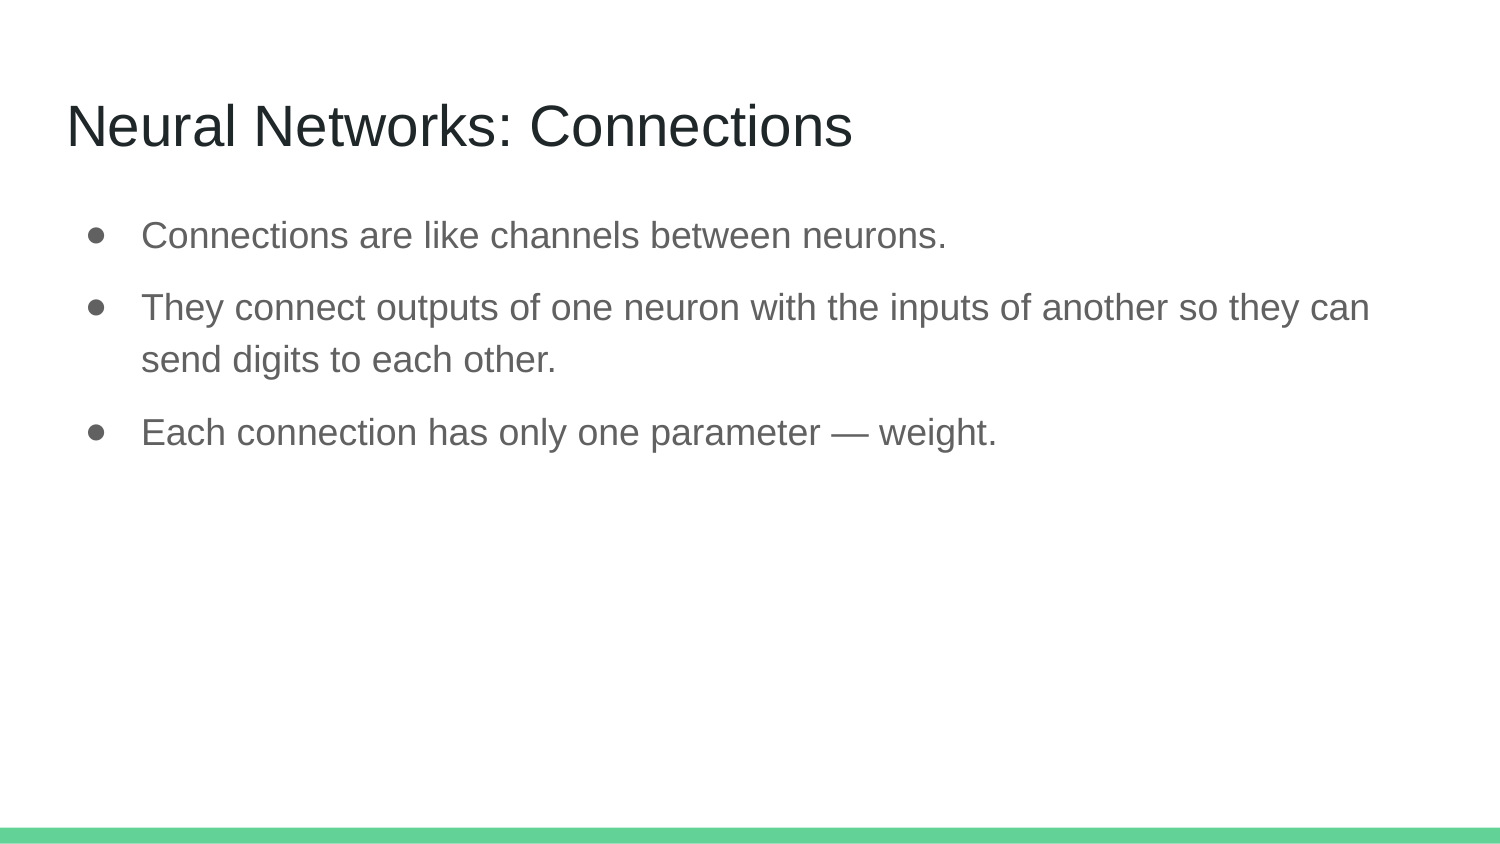

# Neural Networks: Connections
Connections are like channels between neurons.
They connect outputs of one neuron with the inputs of another so they can send digits to each other.
Each connection has only one parameter — weight.